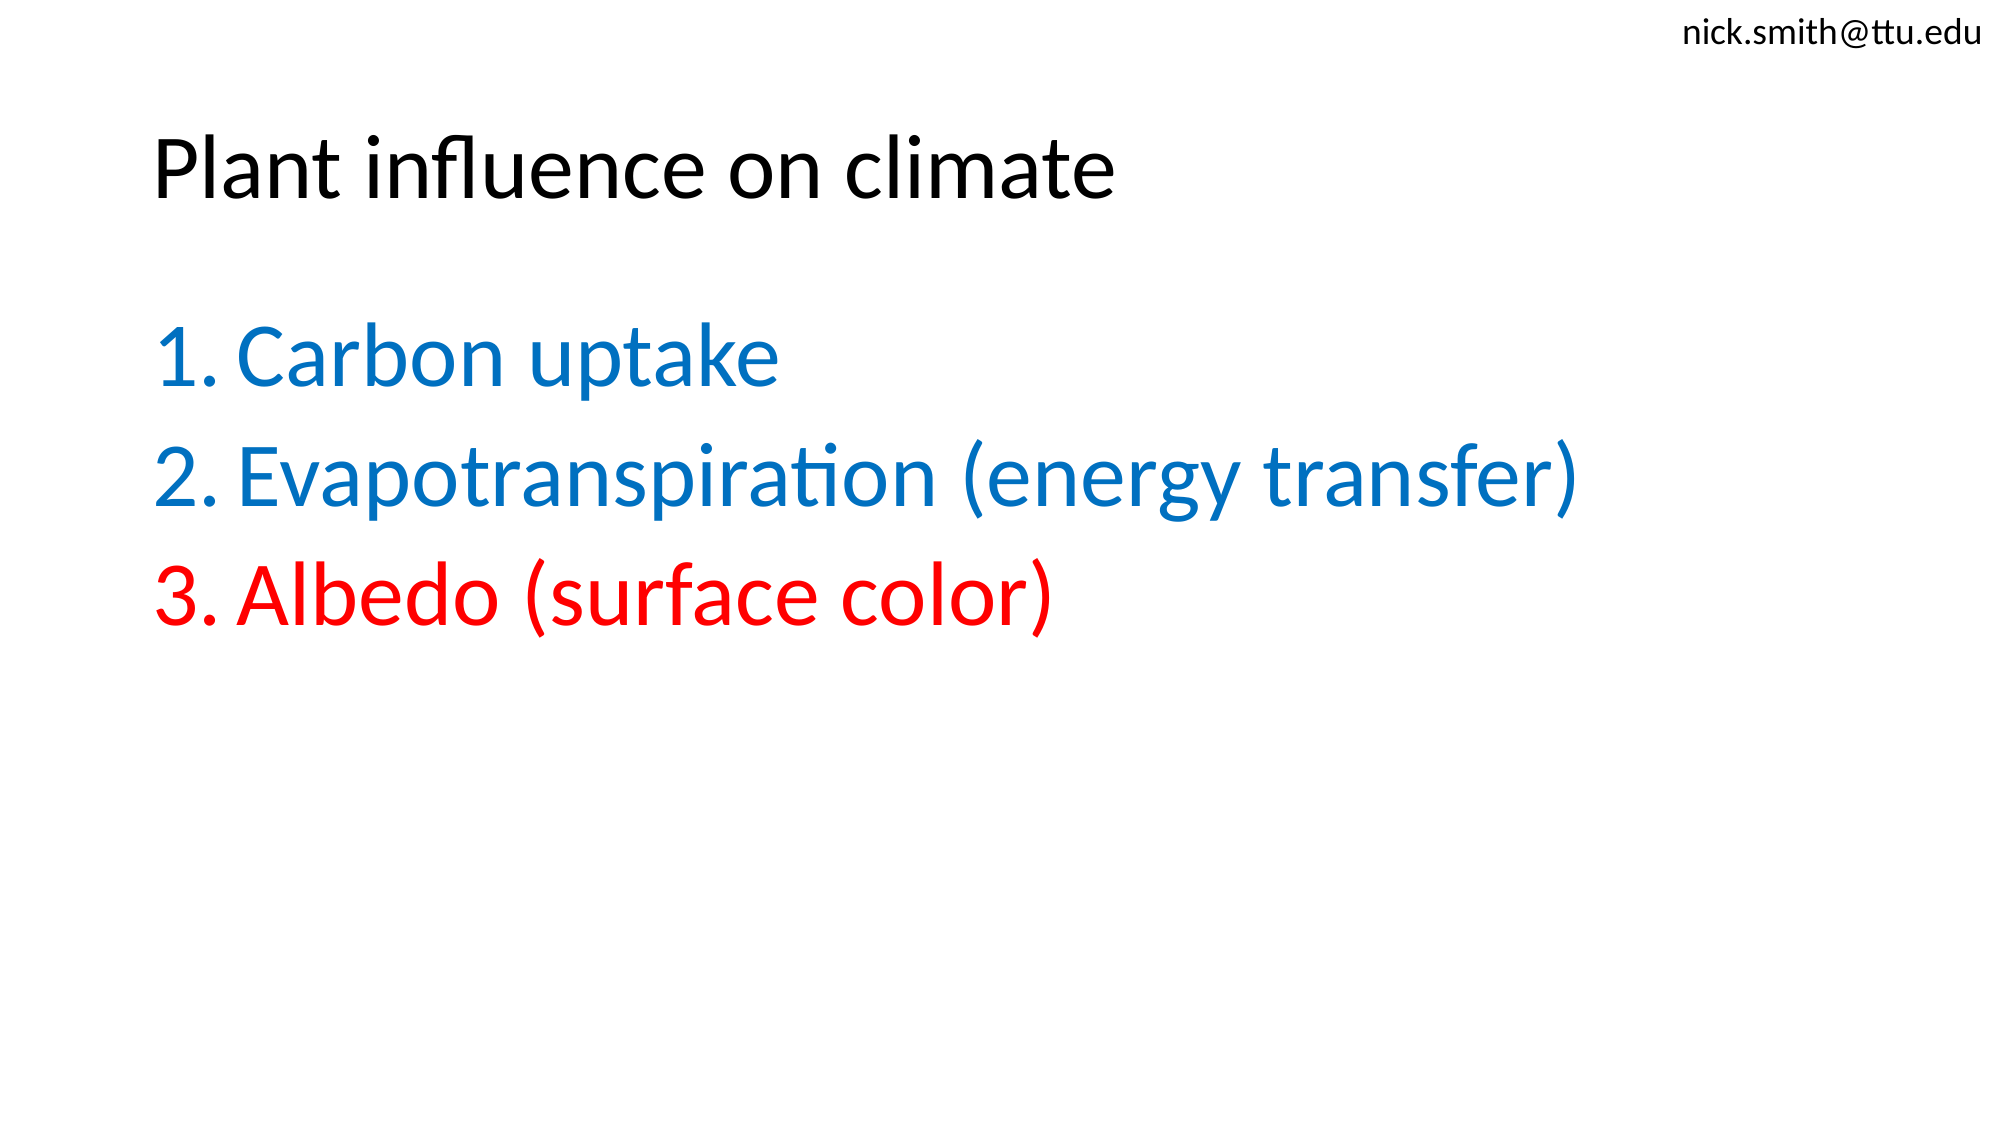

nick.smith@ttu.edu
# Plant influence on climate
Carbon uptake
Evapotranspiration (energy transfer)
Albedo (surface color)